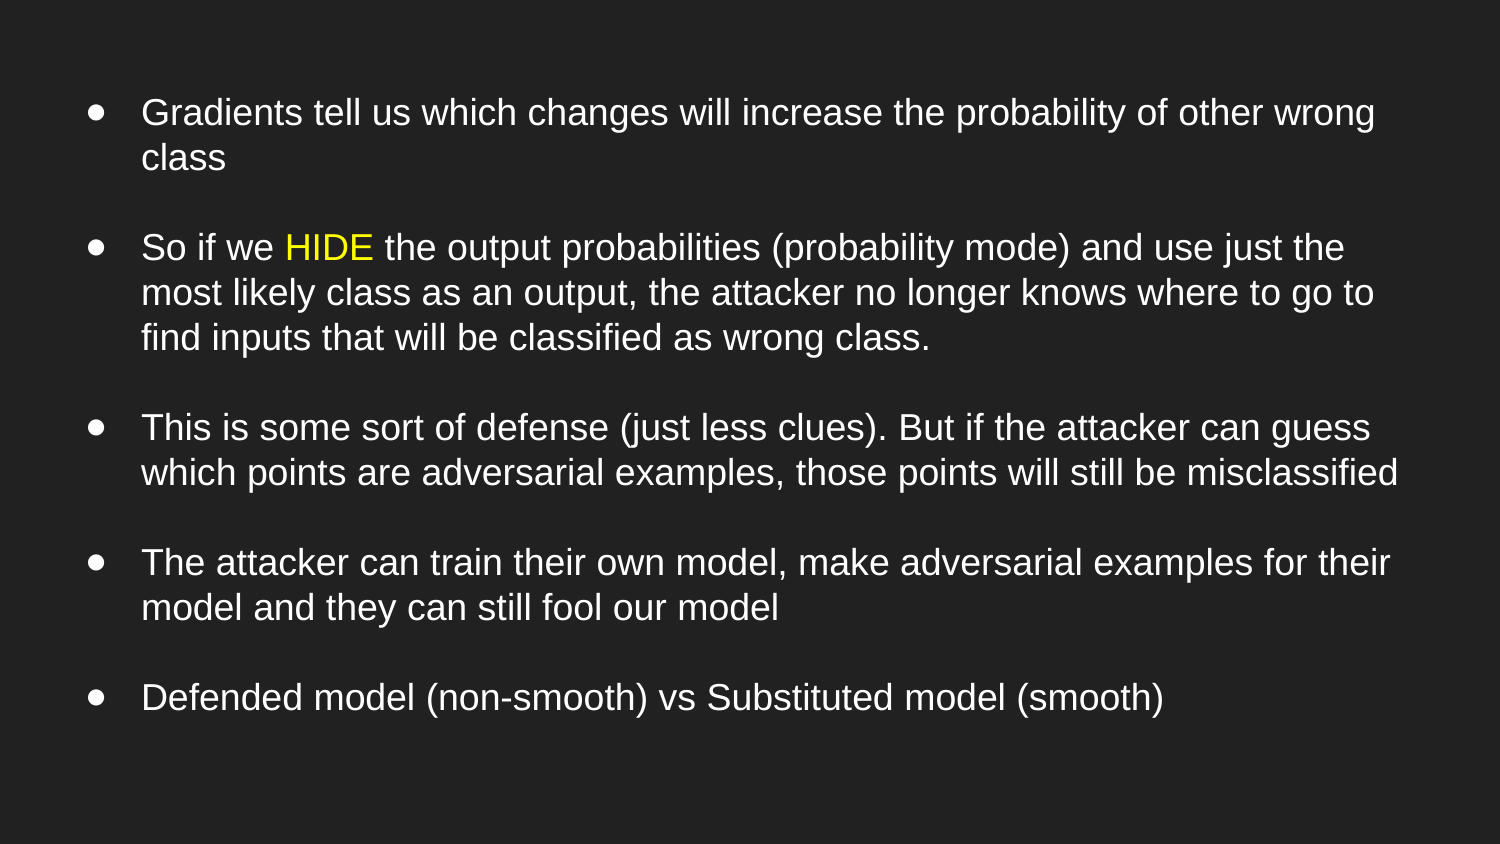

# Gradients tell us which changes will increase the probability of other wrong class

So if we HIDE the output probabilities (probability mode) and use just the most likely class as an output, the attacker no longer knows where to go to find inputs that will be classified as wrong class.

This is some sort of defense (just less clues). But if the attacker can guess which points are adversarial examples, those points will still be misclassified

The attacker can train their own model, make adversarial examples for their model and they can still fool our model

Defended model (non-smooth) vs Substituted model (smooth)